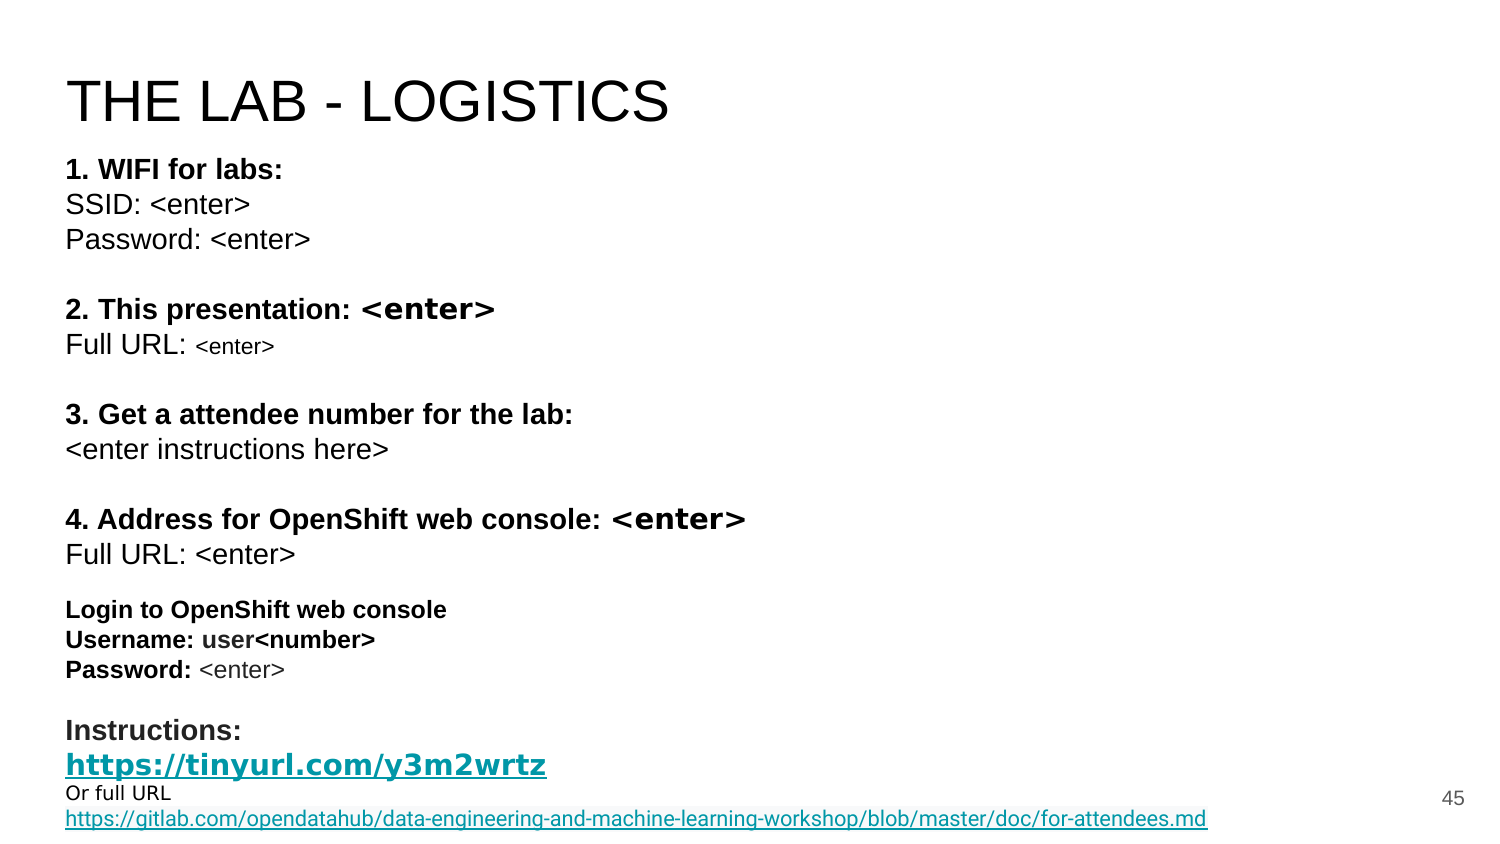

# THE LAB - LOGISTICS
1. WIFI for labs:
SSID: <enter>
Password: <enter>

2. This presentation: <enter>
Full URL: <enter>

3. Get a attendee number for the lab:
<enter instructions here>

4. Address for OpenShift web console: <enter>
Full URL: <enter>

Login to OpenShift web console
Username: user<number>
Password: <enter>

Instructions:
https://tinyurl.com/y3m2wrtz
Or full URL
https://gitlab.com/opendatahub/data-engineering-and-machine-learning-workshop/blob/master/doc/for-attendees.md
45